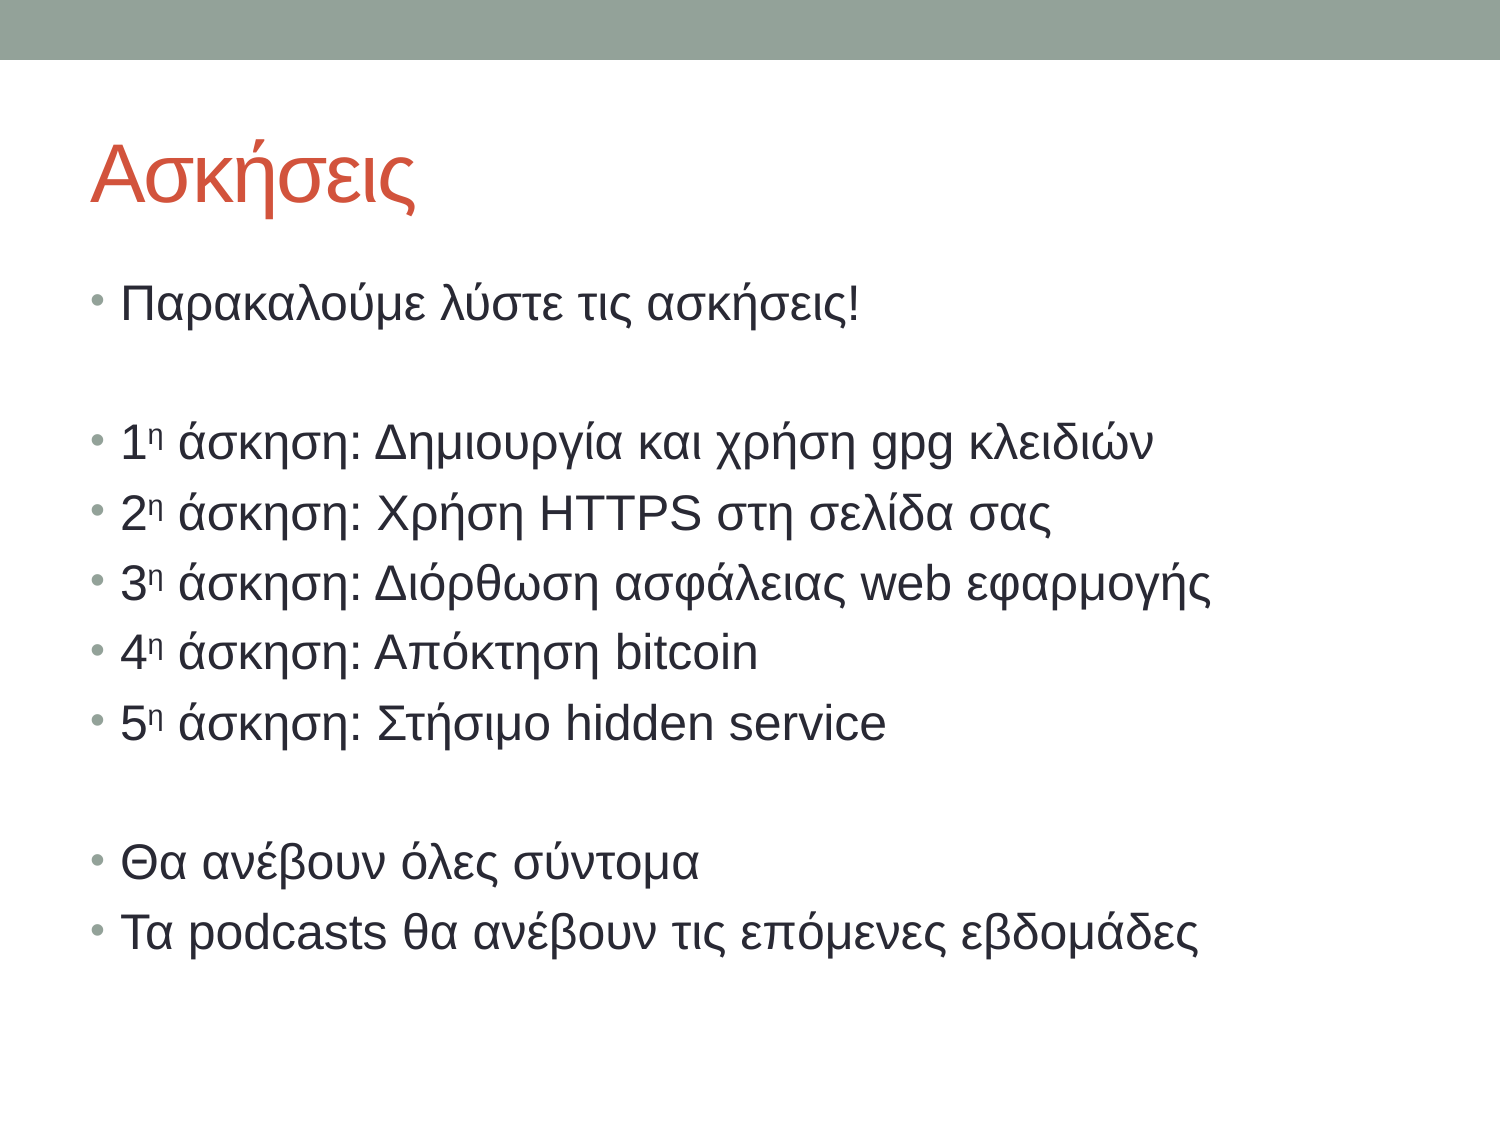

# Ασκήσεις
Παρακαλούμε λύστε τις ασκήσεις!

1η άσκηση: Δημιουργία και χρήση gpg κλειδιών
2η άσκηση: Χρήση HTTPS στη σελίδα σας
3η άσκηση: Διόρθωση ασφάλειας web εφαρμογής
4η άσκηση: Απόκτηση bitcoin
5η άσκηση: Στήσιμο hidden service

Θα ανέβουν όλες σύντομα
Τα podcasts θα ανέβουν τις επόμενες εβδομάδες